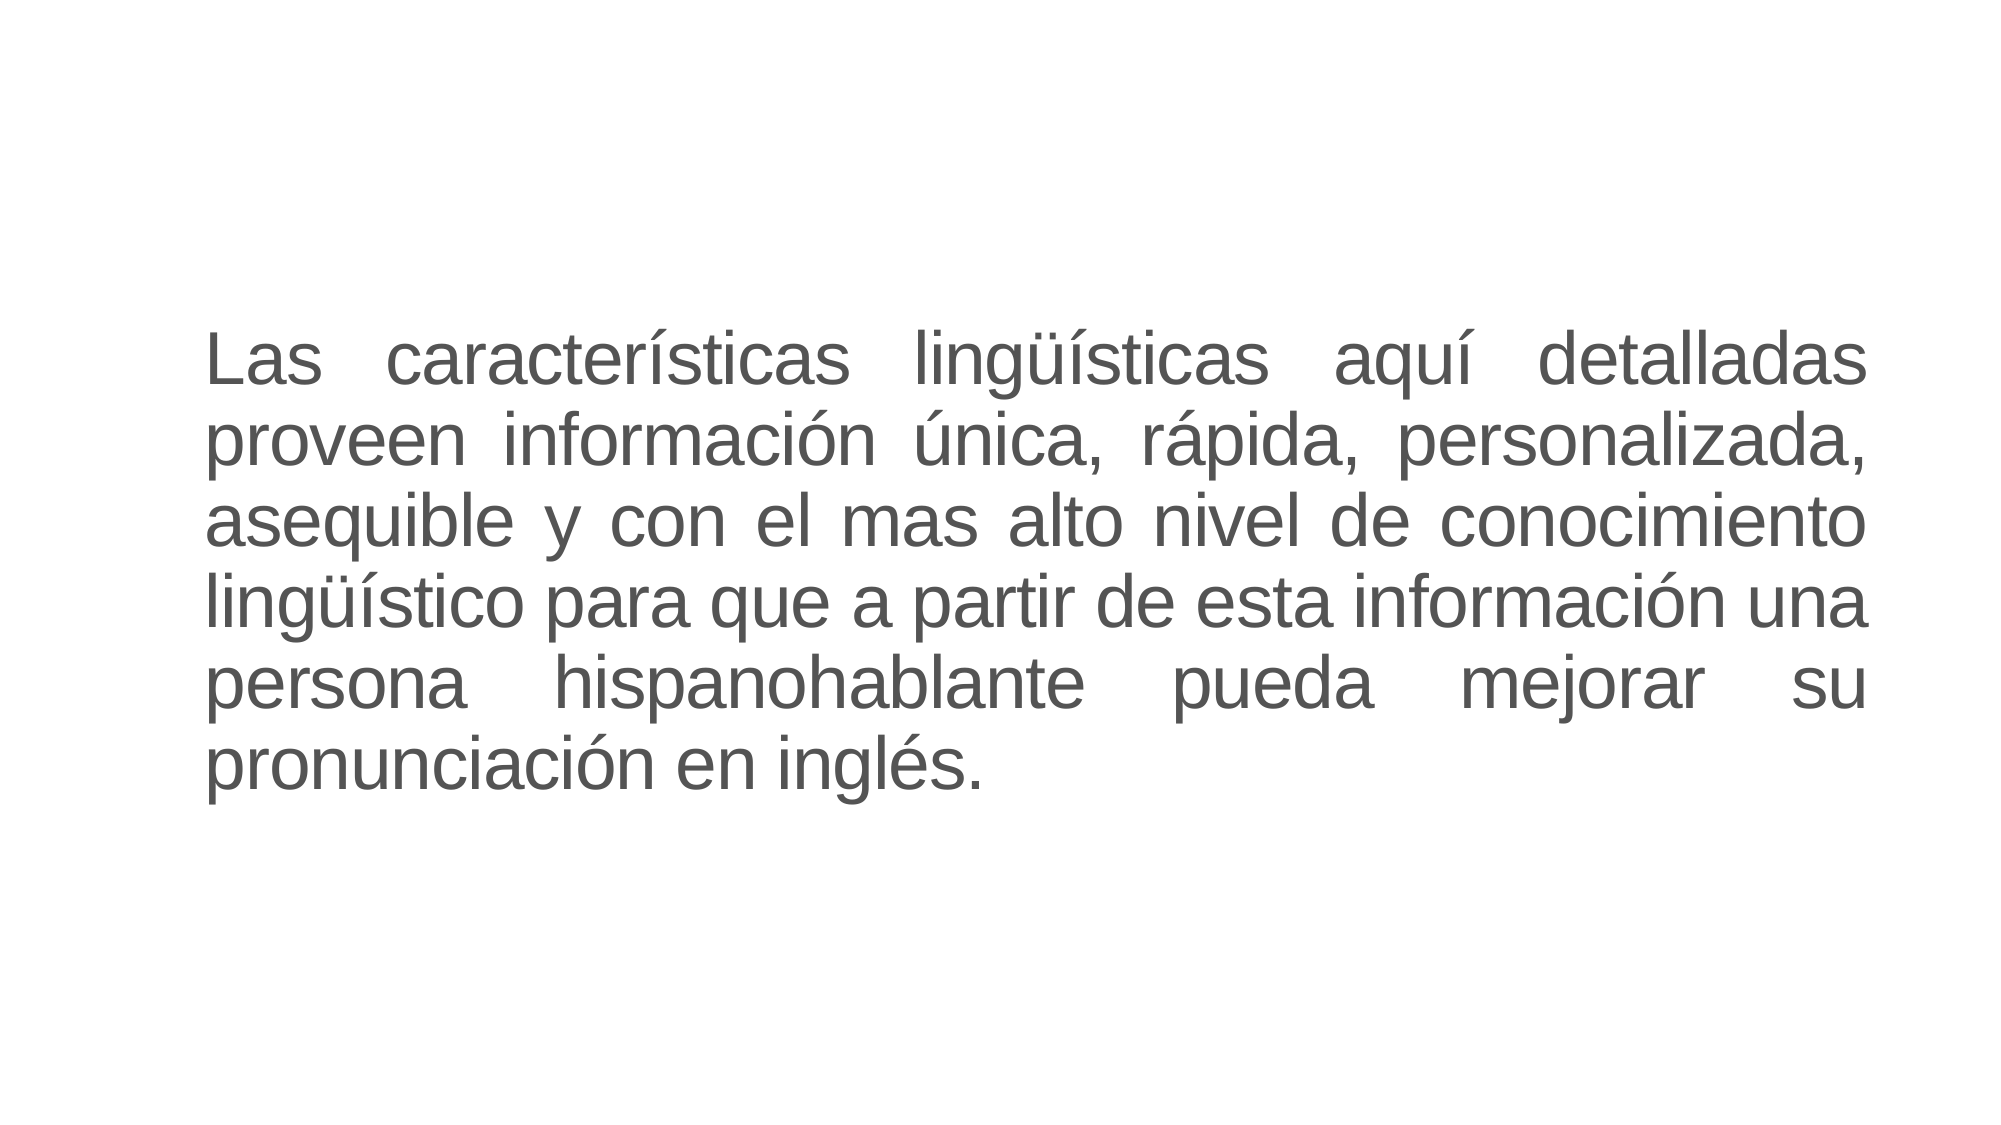

Las características lingüísticas aquí detalladas proveen información única, rápida, personalizada, asequible y con el mas alto nivel de conocimiento lingüístico para que a partir de esta información una persona hispanohablante pueda mejorar su pronunciación en inglés.